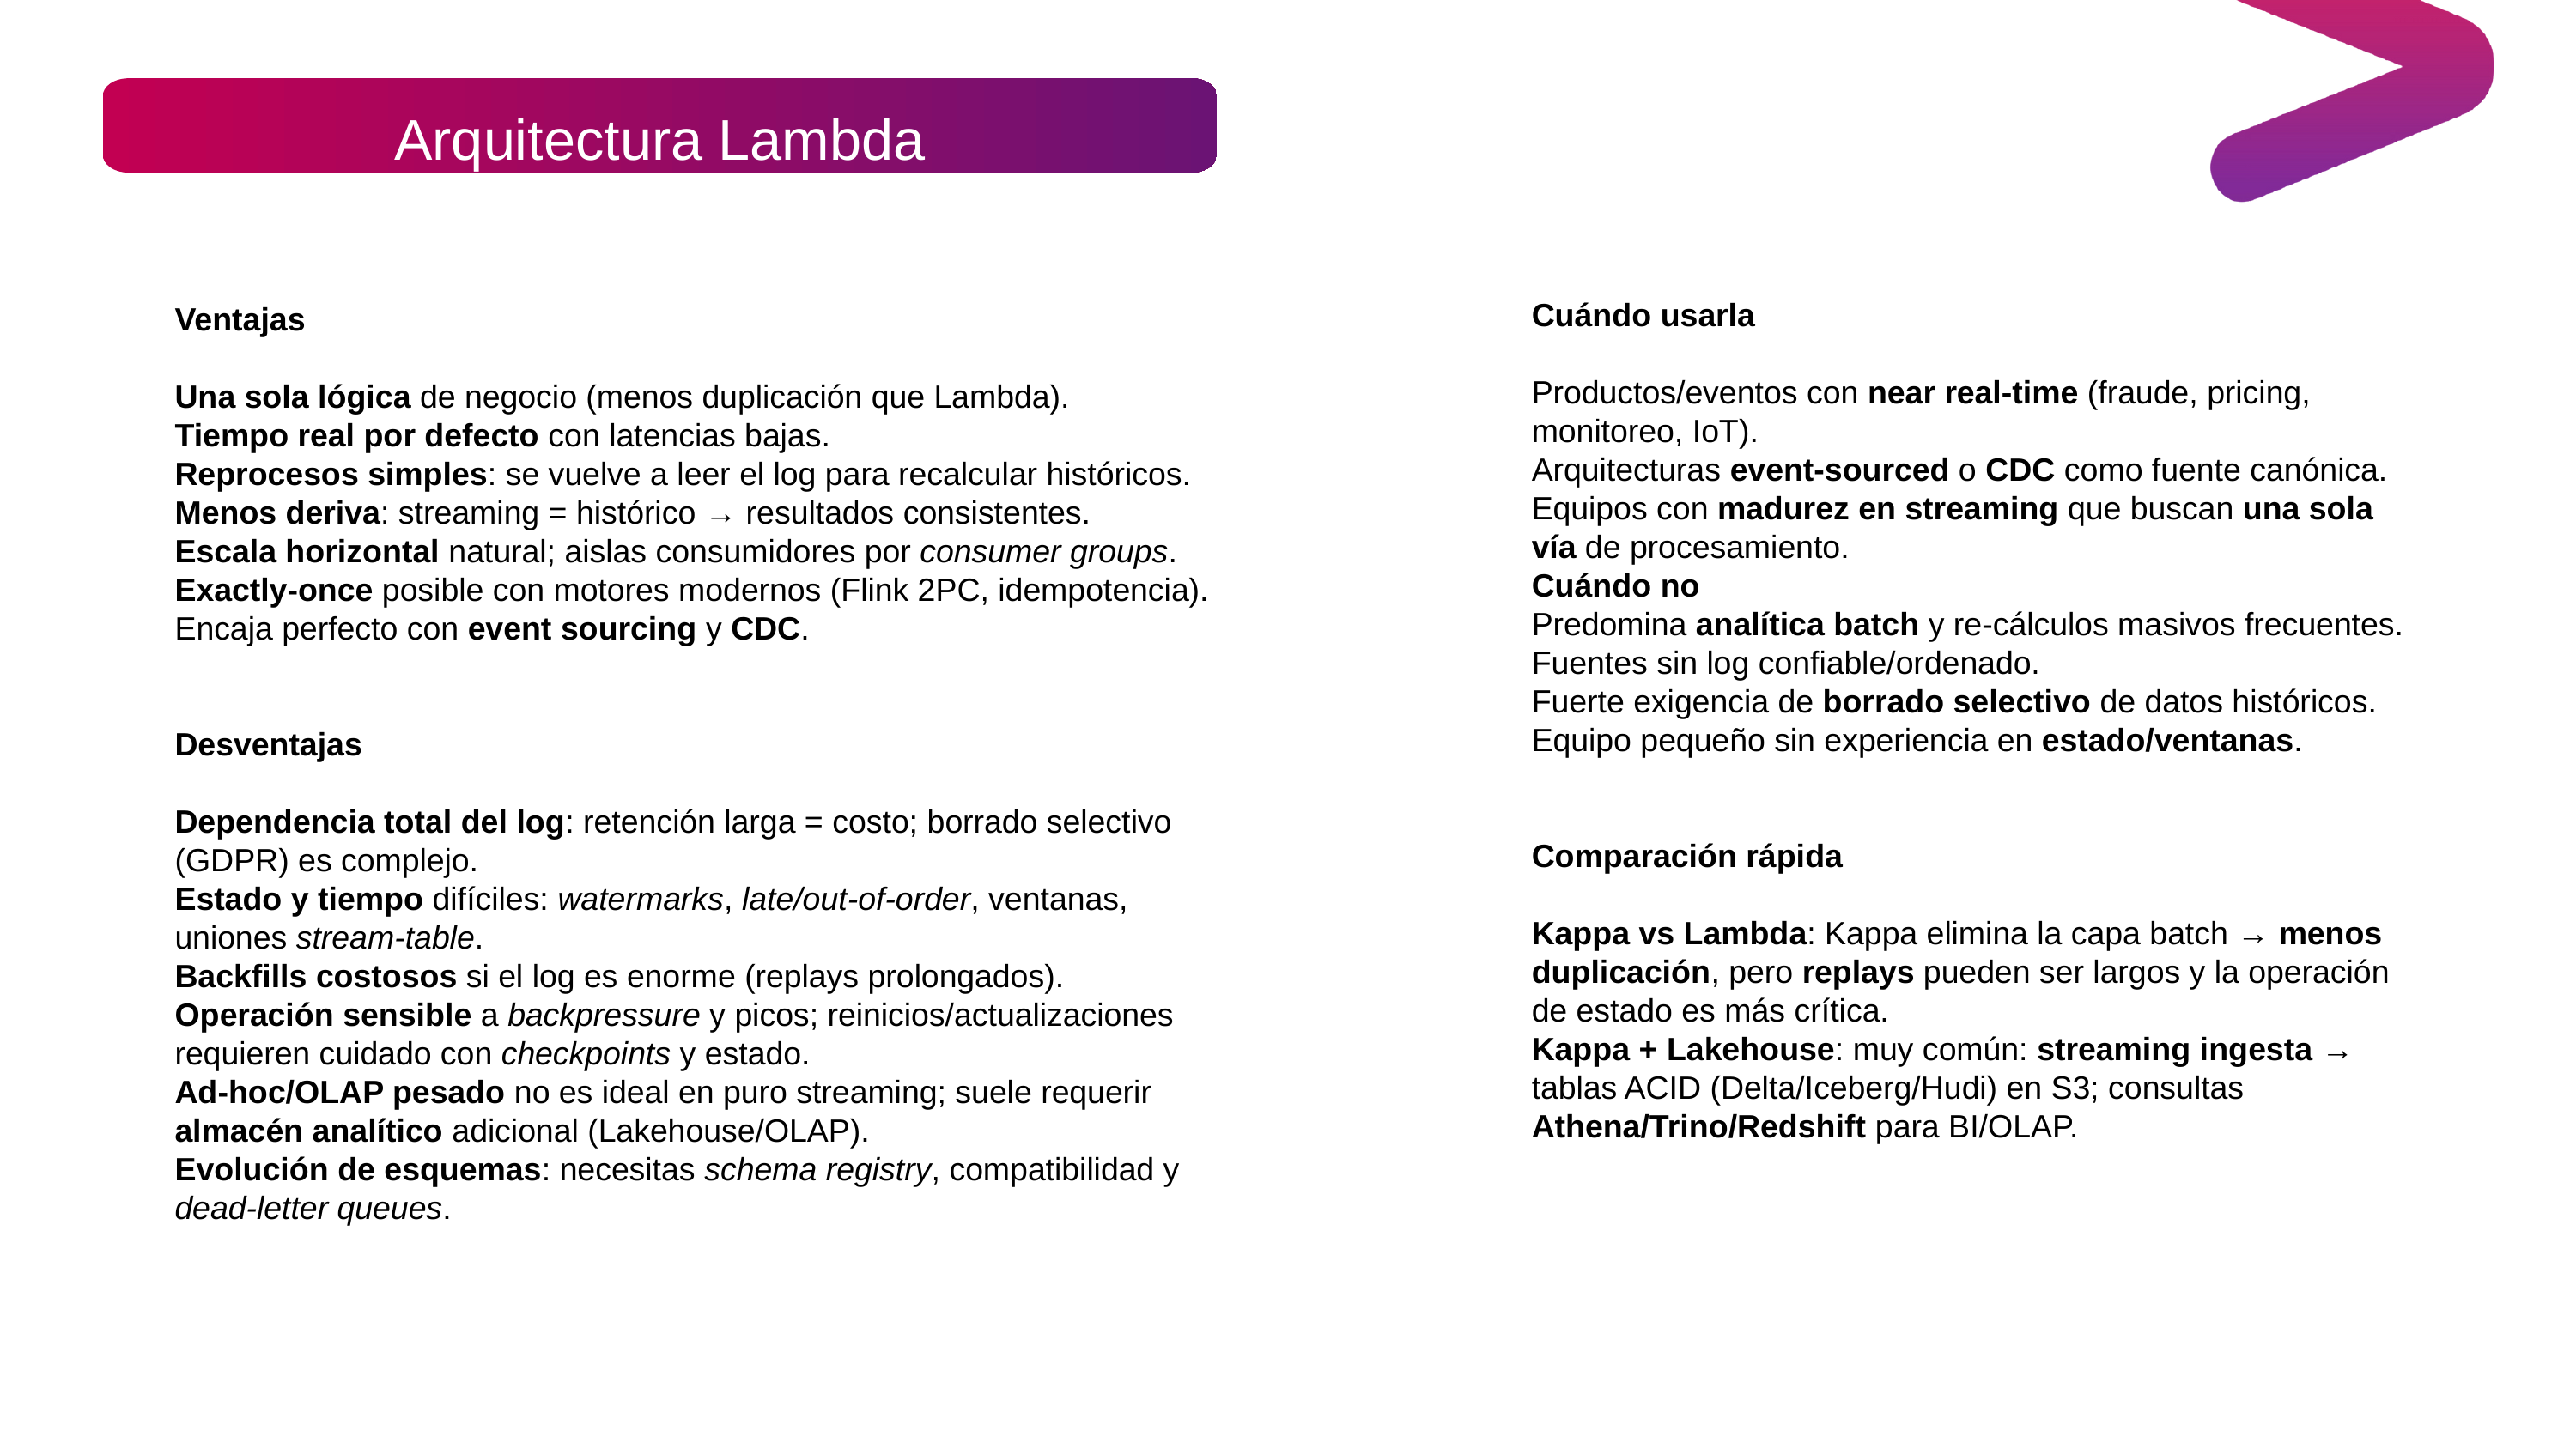

Arquitectura Lambda

Cuándo usarla

Productos/eventos con near real-time (fraude, pricing, monitoreo, IoT).
Arquitecturas event-sourced o CDC como fuente canónica.
Equipos con madurez en streaming que buscan una sola vía de procesamiento.
Cuándo no
Predomina analítica batch y re-cálculos masivos frecuentes.
Fuentes sin log confiable/ordenado.
Fuerte exigencia de borrado selectivo de datos históricos.
Equipo pequeño sin experiencia en estado/ventanas.

Comparación rápida

Kappa vs Lambda: Kappa elimina la capa batch → menos duplicación, pero replays pueden ser largos y la operación de estado es más crítica.
Kappa + Lakehouse: muy común: streaming ingesta → tablas ACID (Delta/Iceberg/Hudi) en S3; consultas Athena/Trino/Redshift para BI/OLAP.
Ventajas

Una sola lógica de negocio (menos duplicación que Lambda).
Tiempo real por defecto con latencias bajas.
Reprocesos simples: se vuelve a leer el log para recalcular históricos.
Menos deriva: streaming = histórico → resultados consistentes.
Escala horizontal natural; aislas consumidores por consumer groups.
Exactly-once posible con motores modernos (Flink 2PC, idempotencia).
Encaja perfecto con event sourcing y CDC.

Desventajas

Dependencia total del log: retención larga = costo; borrado selectivo (GDPR) es complejo.
Estado y tiempo difíciles: watermarks, late/out-of-order, ventanas, uniones stream-table.
Backfills costosos si el log es enorme (replays prolongados).
Operación sensible a backpressure y picos; reinicios/actualizaciones requieren cuidado con checkpoints y estado.
Ad-hoc/OLAP pesado no es ideal en puro streaming; suele requerir almacén analítico adicional (Lakehouse/OLAP).
Evolución de esquemas: necesitas schema registry, compatibilidad y dead-letter queues.